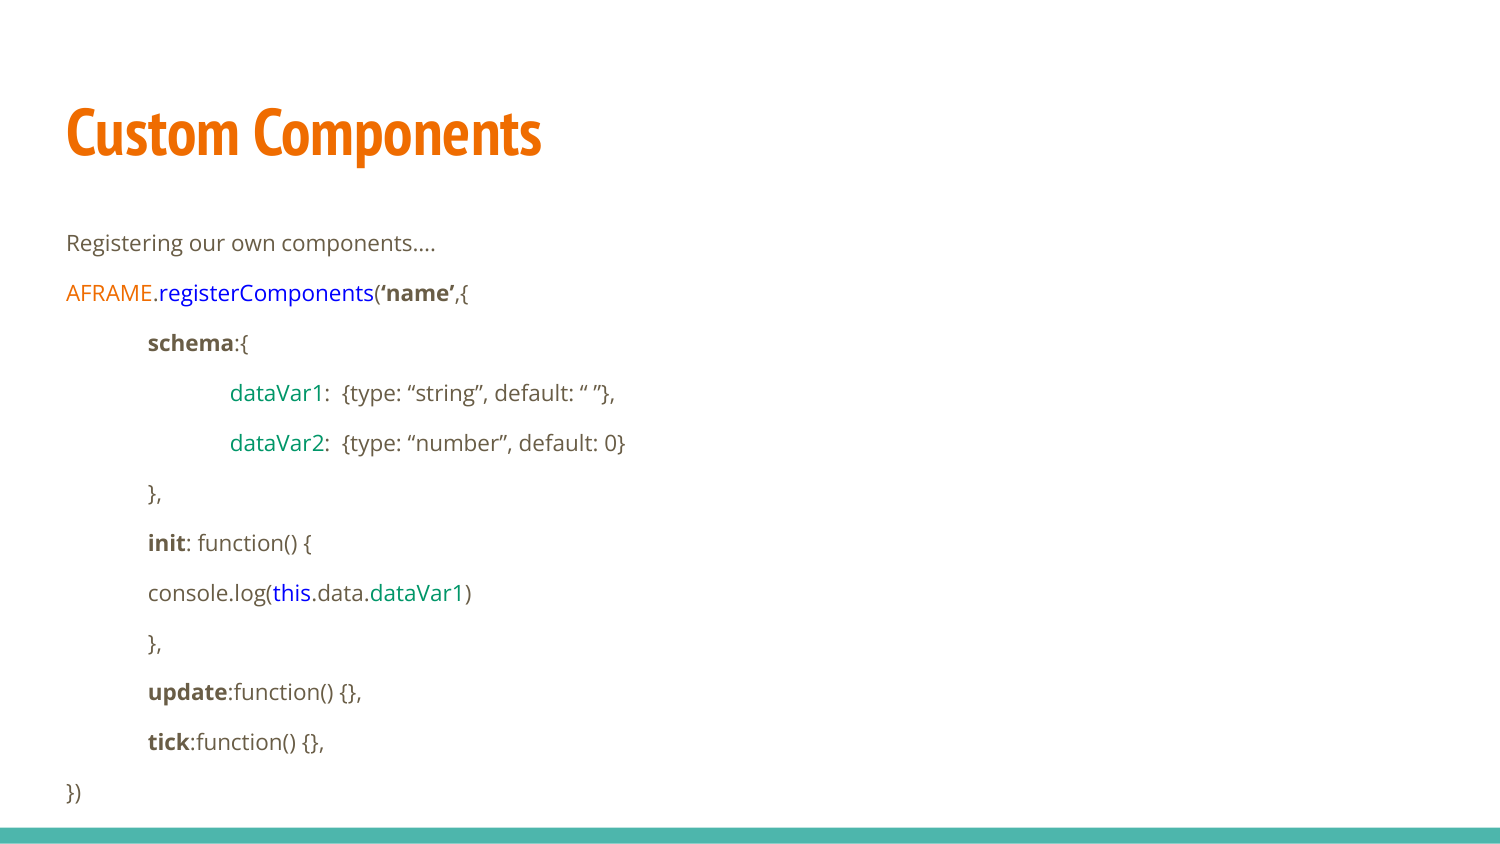

# Custom Components
Registering our own components….
AFRAME.registerComponents(‘name’,{
schema:{
dataVar1:  {type: “string”, default: “ ”},
dataVar2:  {type: “number”, default: 0}
},
init: function() {
	console.log(this.data.dataVar1)
},
update:function() {},
tick:function() {},
})